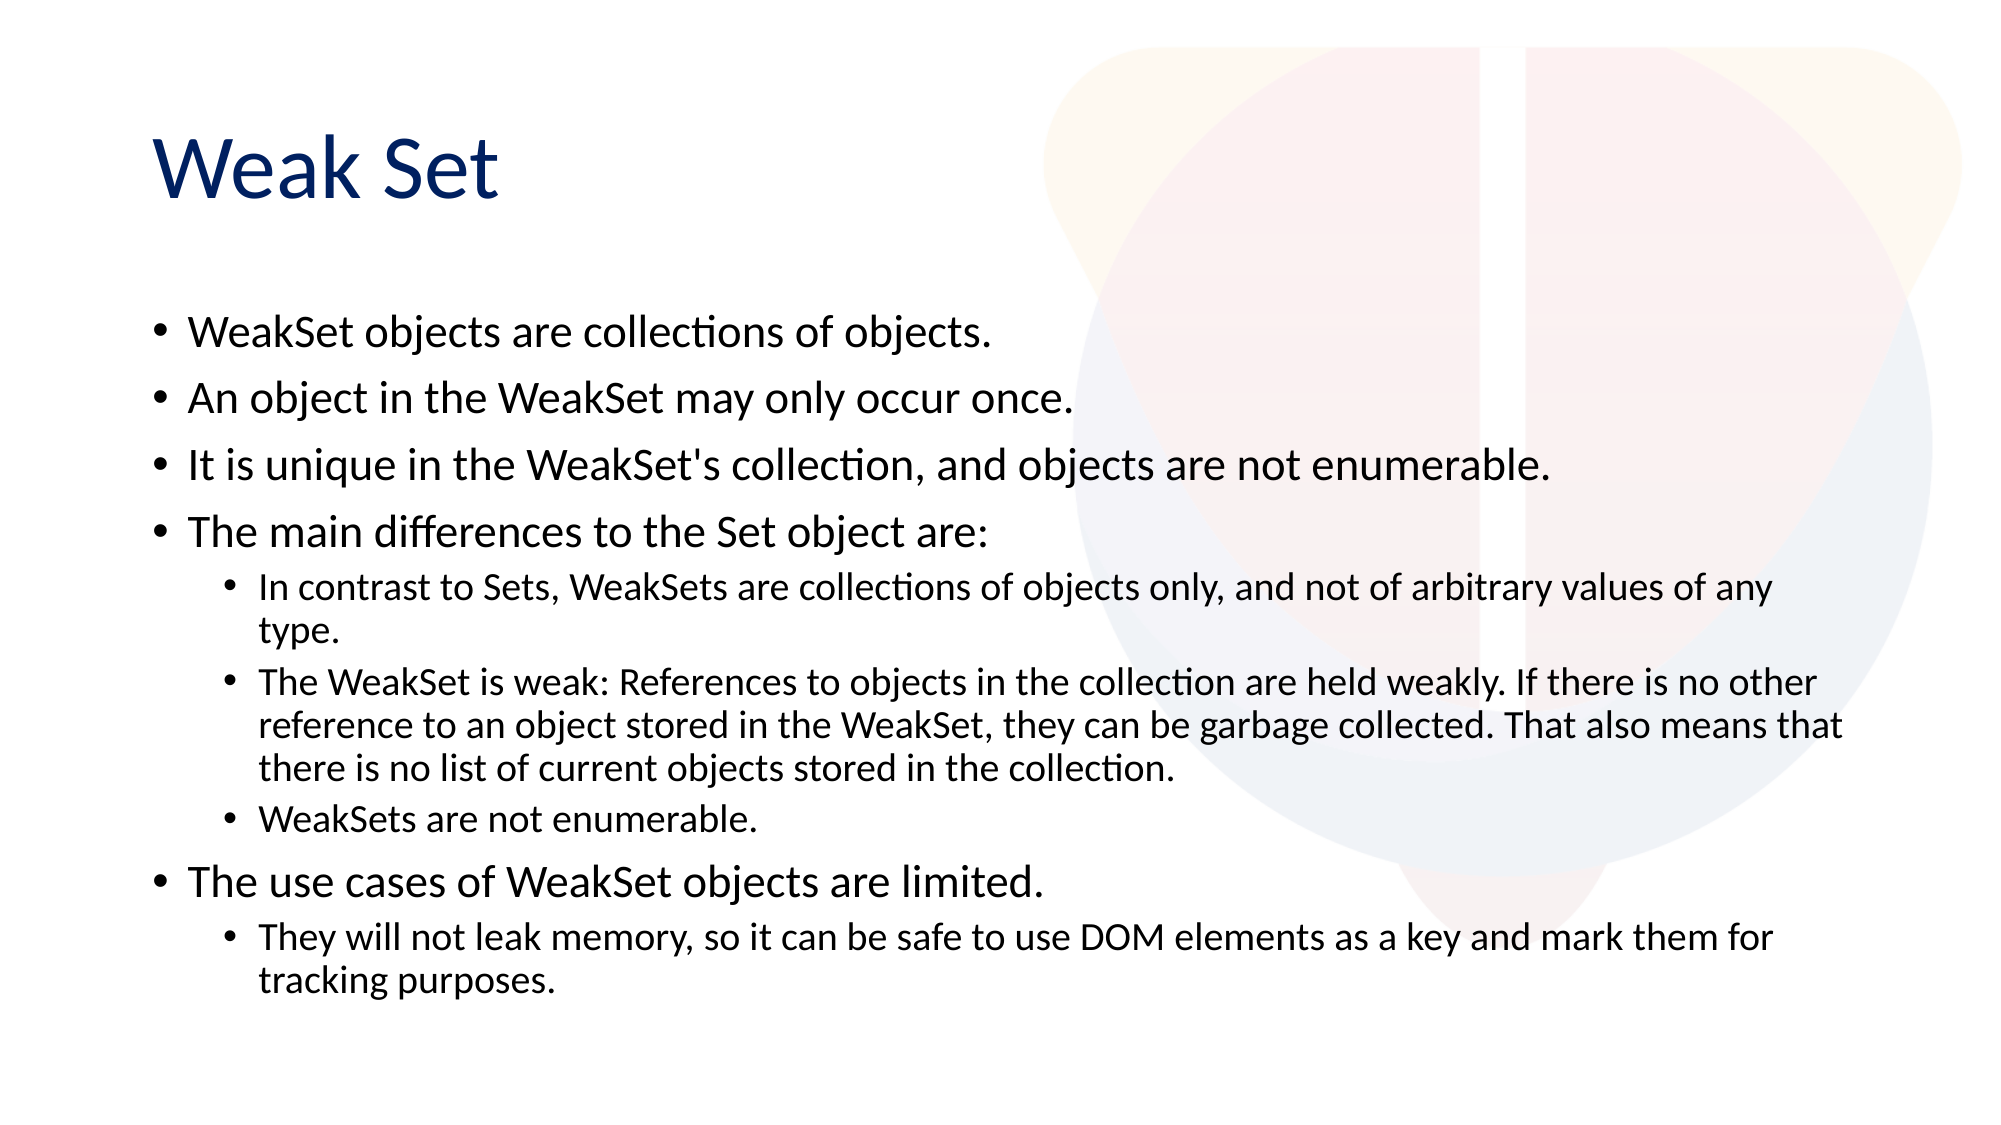

# Weak Set
WeakSet objects are collections of objects.
An object in the WeakSet may only occur once.
It is unique in the WeakSet's collection, and objects are not enumerable.
The main differences to the Set object are:
In contrast to Sets, WeakSets are collections of objects only, and not of arbitrary values of any type.
The WeakSet is weak: References to objects in the collection are held weakly. If there is no other reference to an object stored in the WeakSet, they can be garbage collected. That also means that there is no list of current objects stored in the collection.
WeakSets are not enumerable.
The use cases of WeakSet objects are limited.
They will not leak memory, so it can be safe to use DOM elements as a key and mark them for tracking purposes.